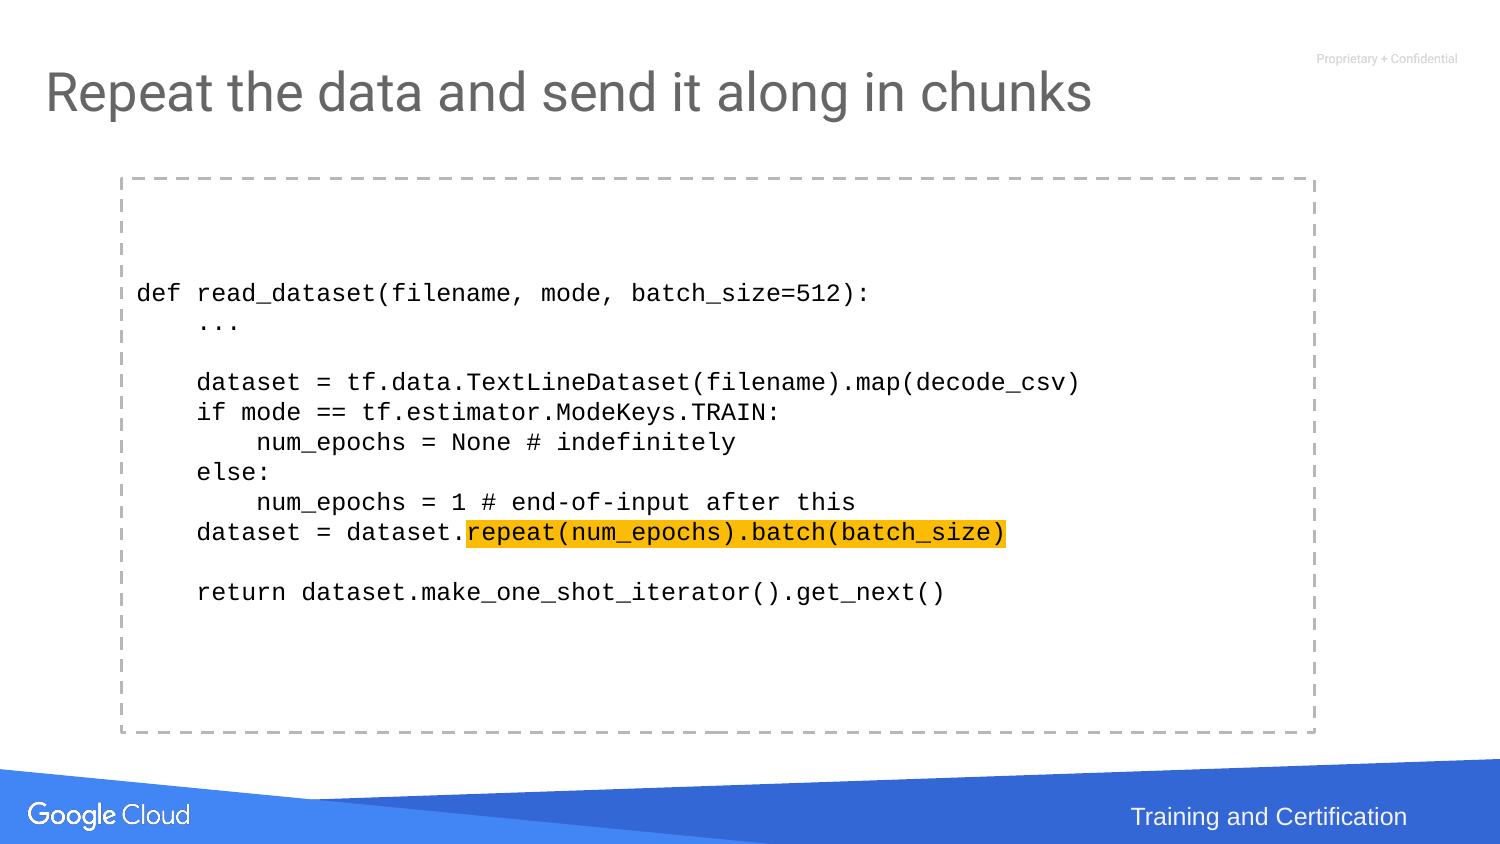

# Repeat the data and send it along in chunks
def read_dataset(filename, mode, batch_size=512):
    ...

    dataset = tf.data.TextLineDataset(filename).map(decode_csv)
    if mode == tf.estimator.ModeKeys.TRAIN:
        num_epochs = None # indefinitely
    else:
        num_epochs = 1 # end-of-input after this
    dataset = dataset.repeat(num_epochs).batch(batch_size)

    return dataset.make_one_shot_iterator().get_next()